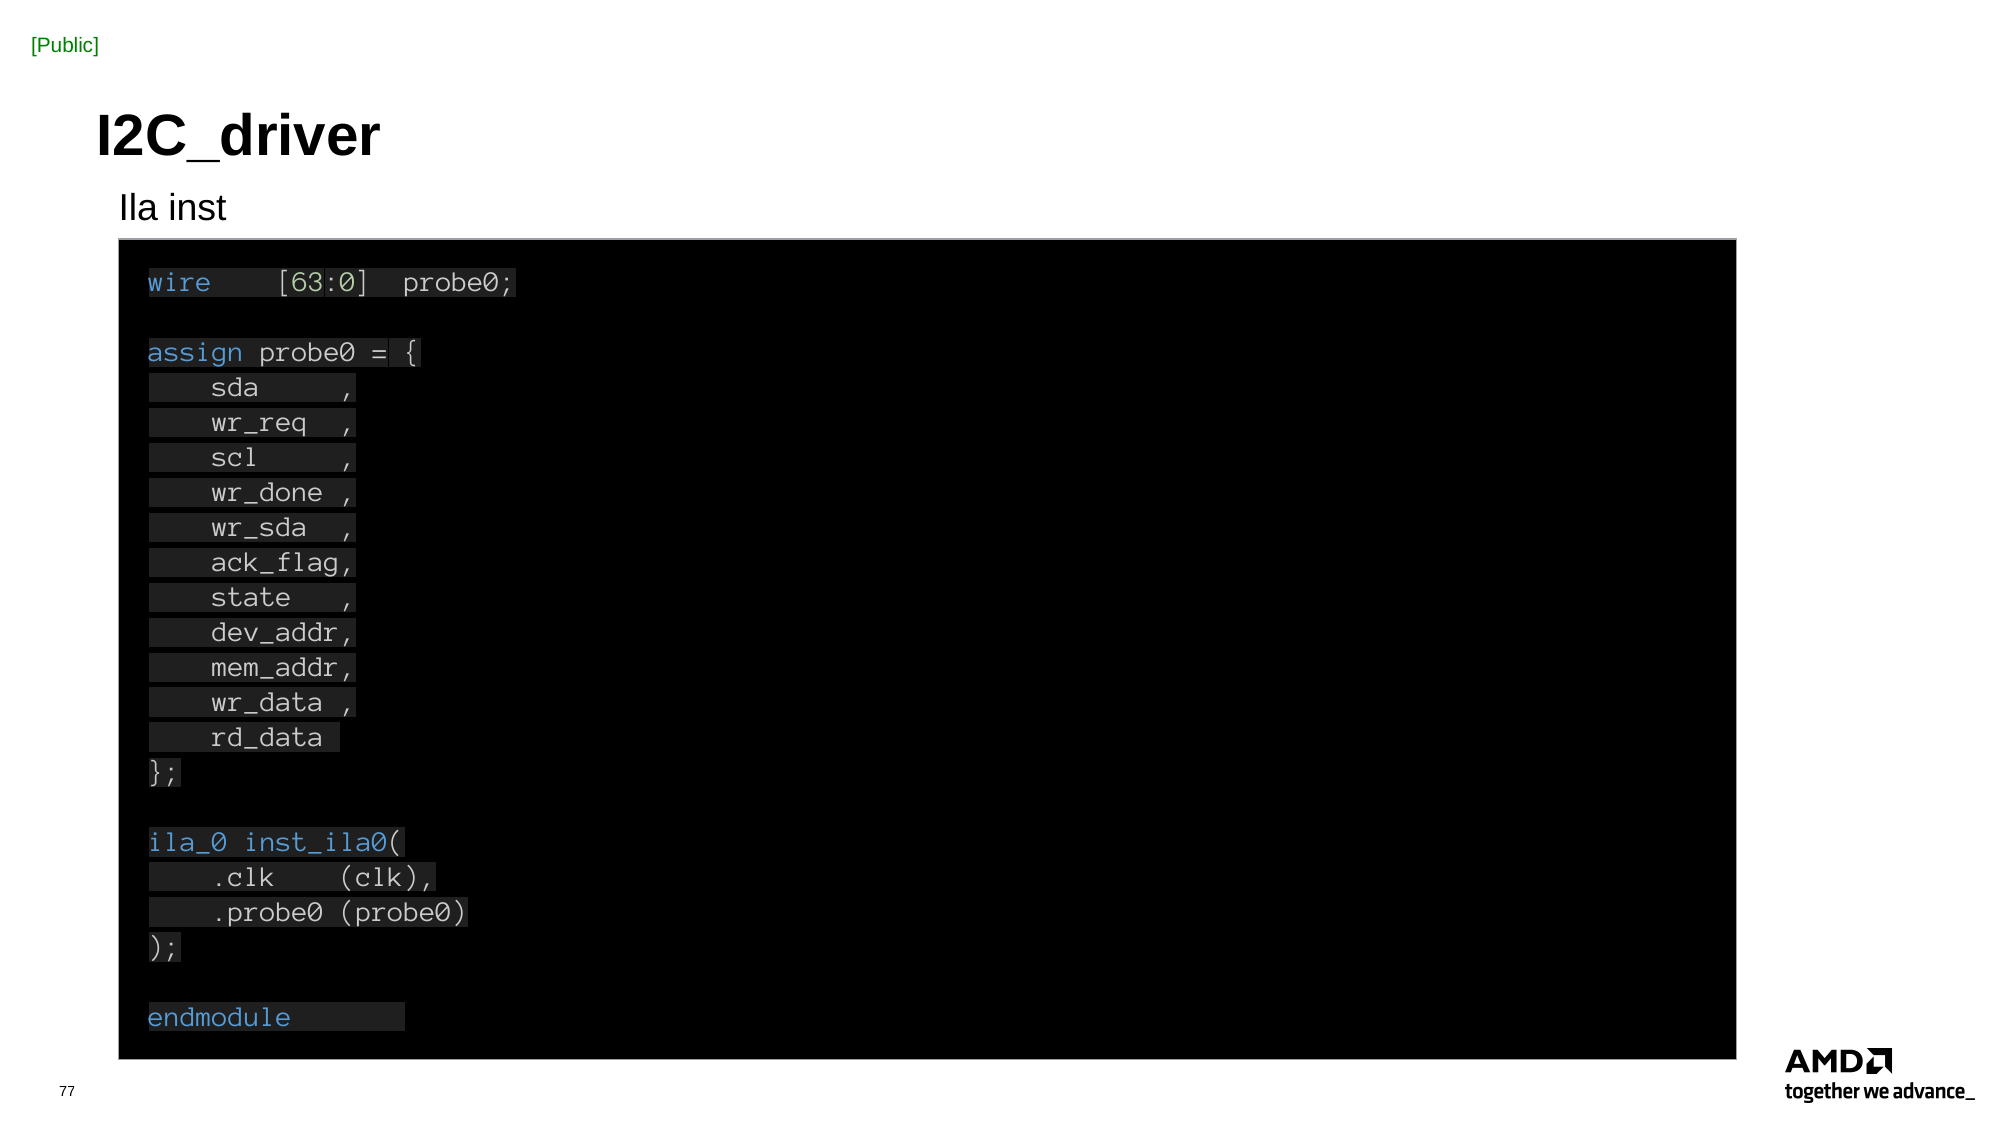

# I2C_driver
Ila inst
wire    [63:0]  probe0;
assign probe0 = {
    sda     ,
    wr_req  ,
    scl     ,
    wr_done ,
    wr_sda  ,
    ack_flag,
    state   ,
    dev_addr,
    mem_addr,
    wr_data ,
    rd_data
};
ila_0 inst_ila0(
    .clk    (clk),
    .probe0 (probe0)
);
endmodule